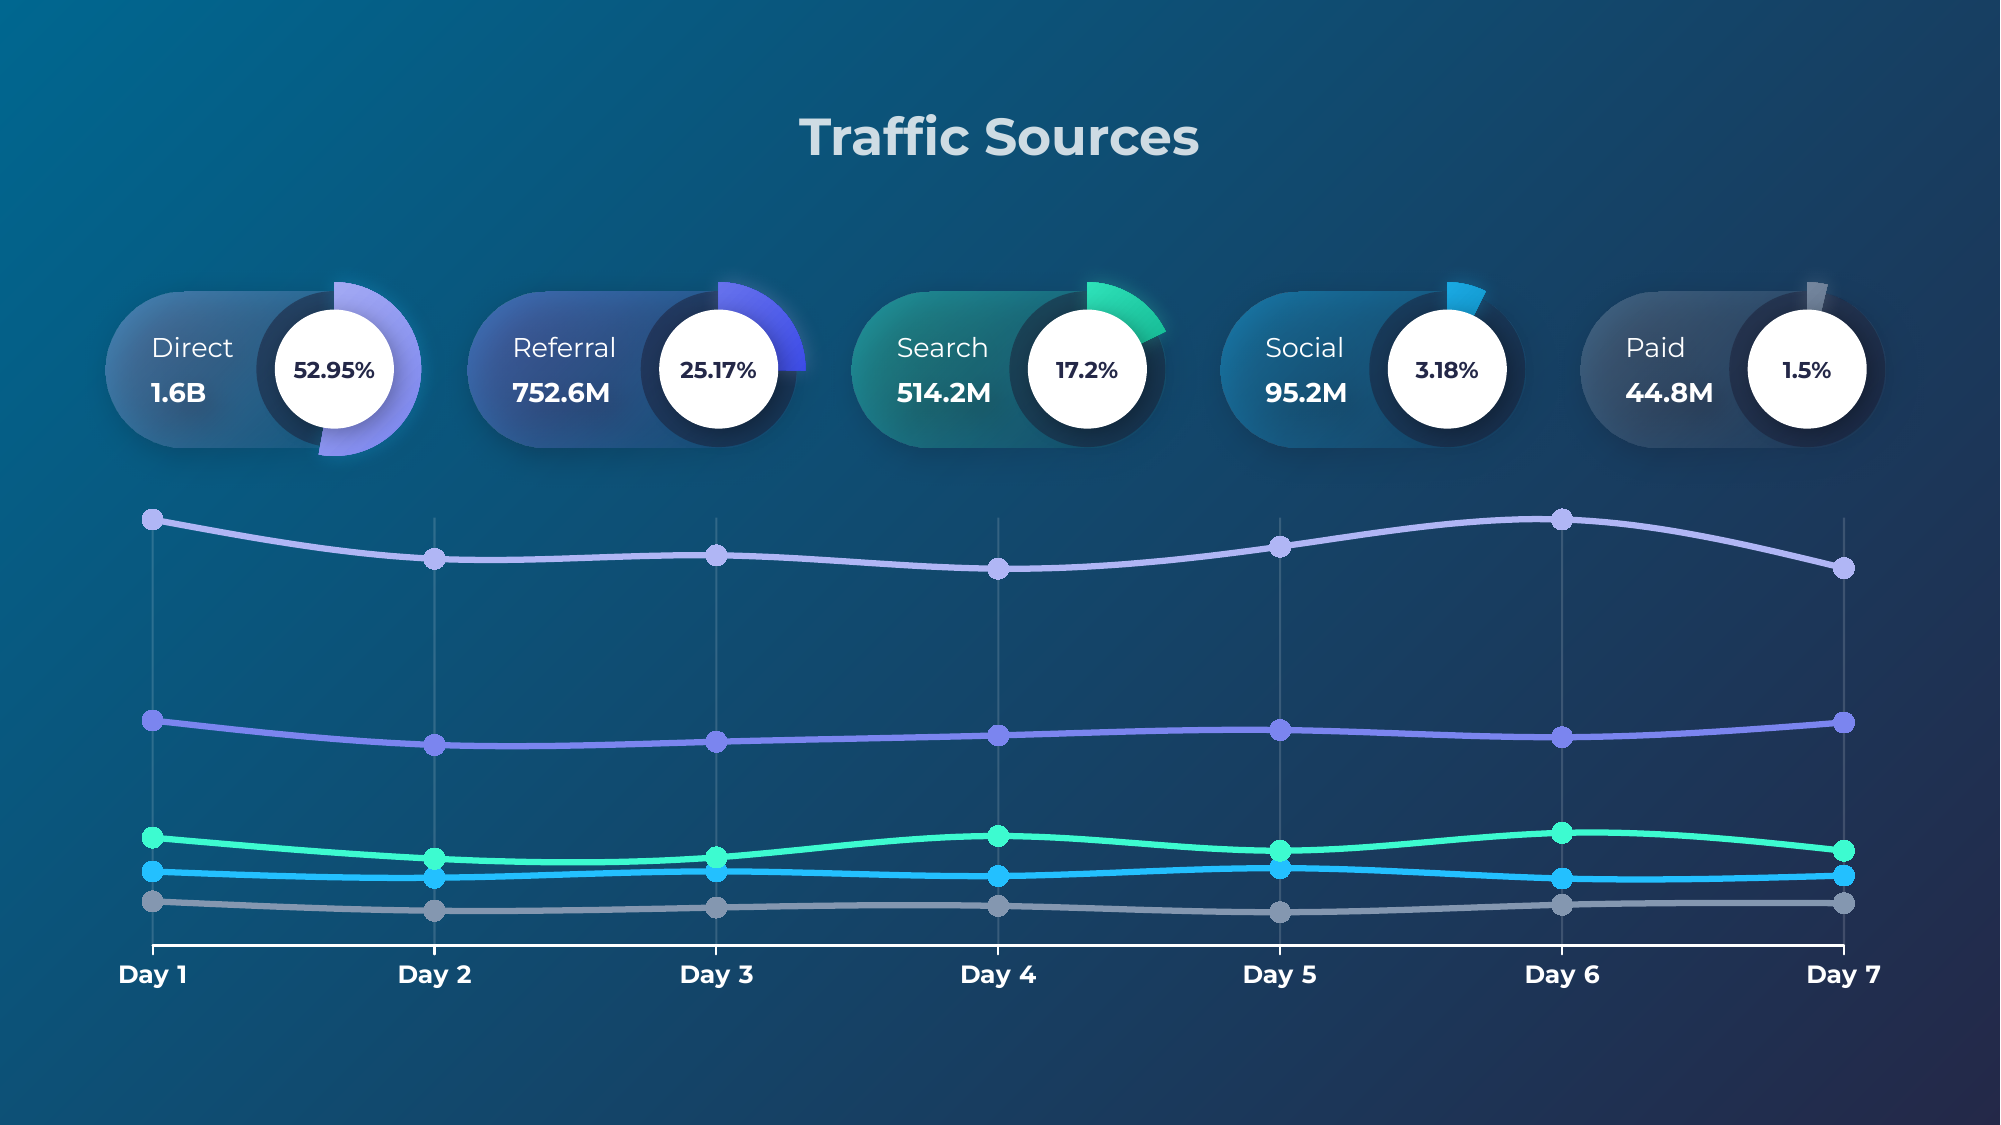

Traffic Sources

Direct
1.6B

Referral
752.6M

Search
514.2M

Social
95.2M

Paid
44.8M

52.95%
25.17%
17.2%
3.18%
1.5%

### Chart

| Category | Paid | Social | Search | Referral | Direct |
|---|---|---|---|---|---|
| Day 1 | 61.95708092040893 | 103.70034494144858 | 151.24713318415877 | 315.6208636141531 | 597.3590628749917 |
| Day 2 | 48.7345000912952 | 94.99542297823375 | 121.67924604595089 | 281.33915901677165 | 542.2774565680712 |
| Day 3 | 53.186777976622636 | 103.90600141040345 | 123.57298900425396 | 285.76872154618314 | 547.1973506118851 |
| Day 4 | 55.549391941360135 | 97.40996179514887 | 153.5439971507913 | 294.65829352388977 | 528.3762143325847 |
| Day 5 | 46.64354911779478 | 108.48034759063933 | 132.93825135949797 | 302.23342062260497 | 559.332422363172 |
| Day 6 | 57.099202002236815 | 93.95263229581283 | 157.91126762636807 | 292.1160152802155 | 597.4963828816561 |
| Day 7 | 59.337948052459836 | 98.09134545074956 | 132.8872296845136 | 312.77179134028376 | 529.2218403113393 |